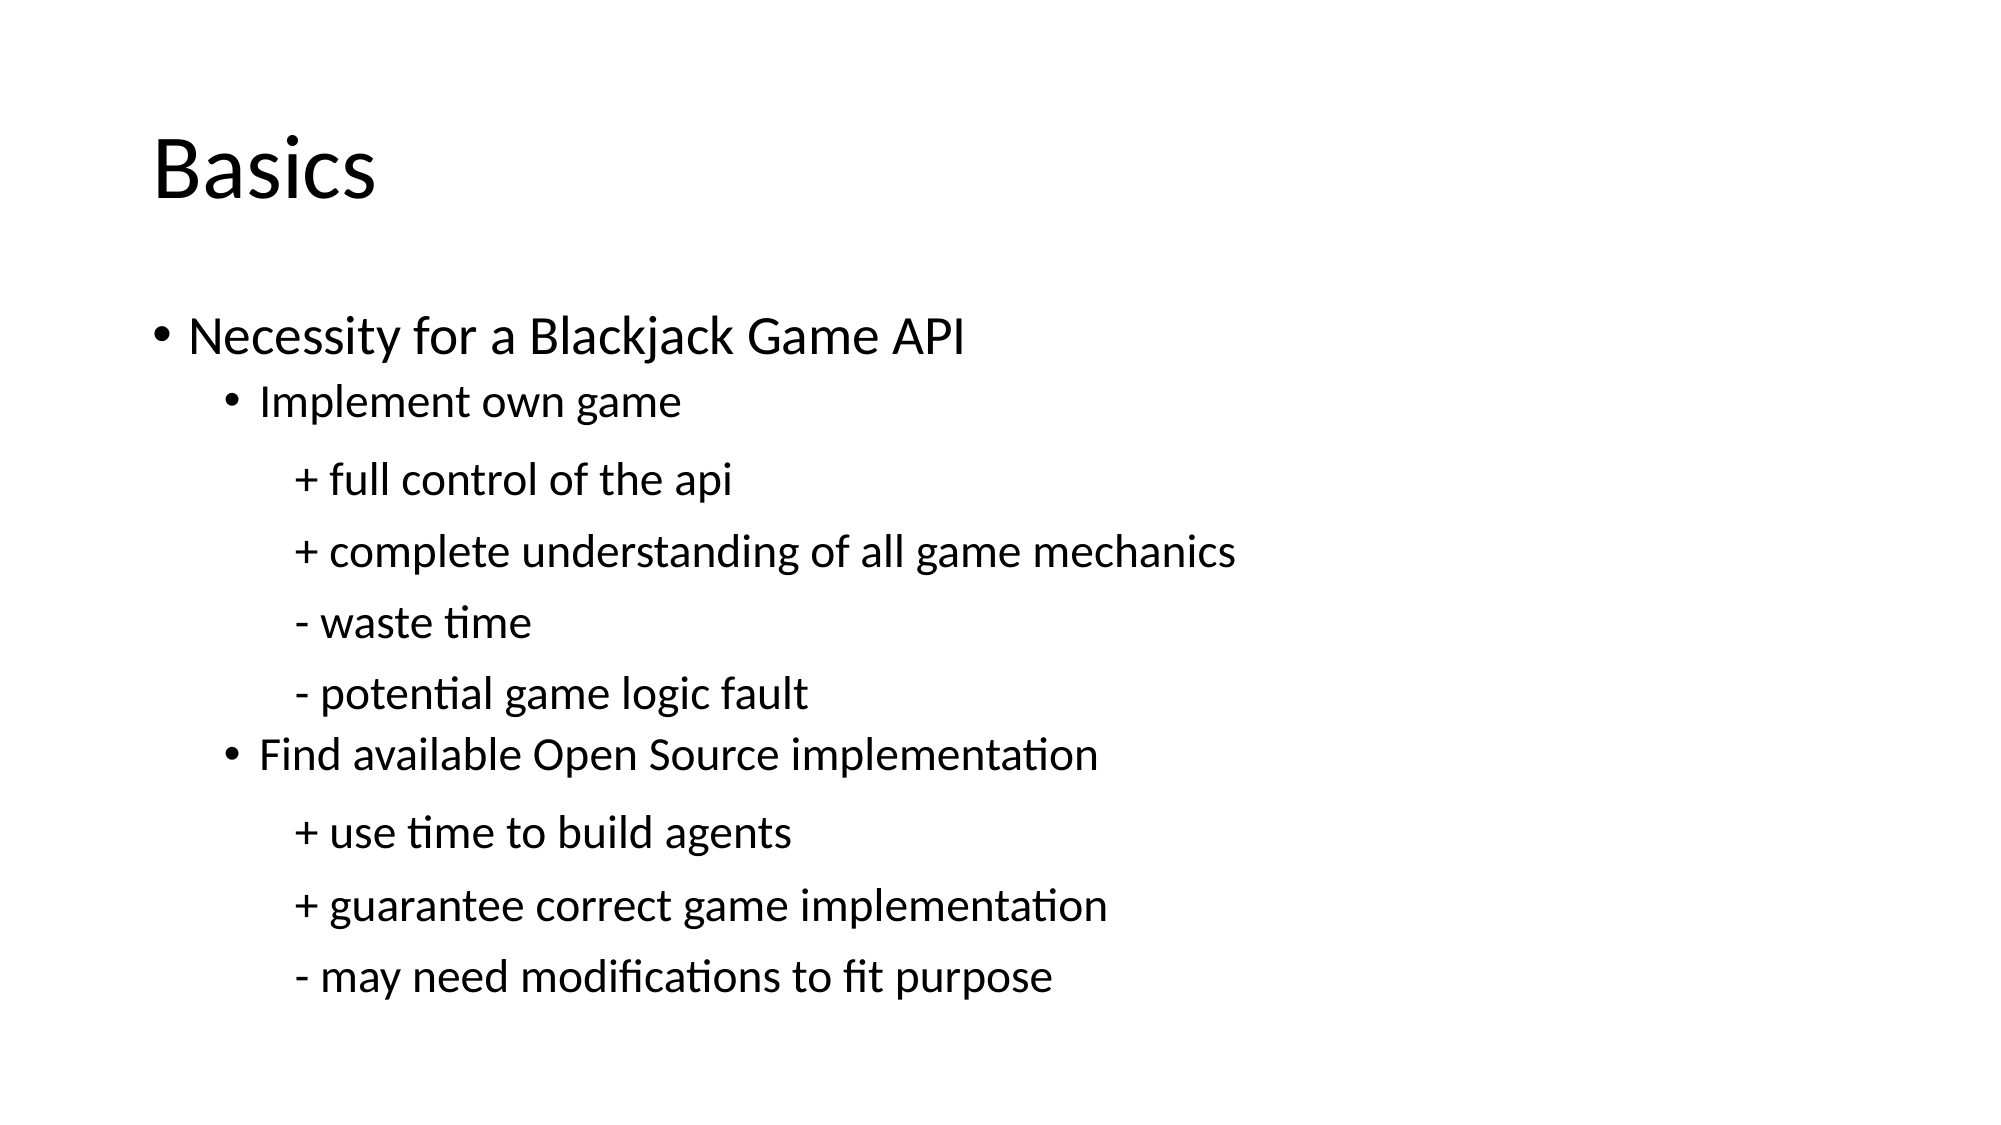

# Basics
Necessity for a Blackjack Game API
Implement own game
	+ full control of the api
	+ complete understanding of all game mechanics
	- waste time
	- potential game logic fault
Find available Open Source implementation
	+ use time to build agents
	+ guarantee correct game implementation
	- may need modifications to fit purpose